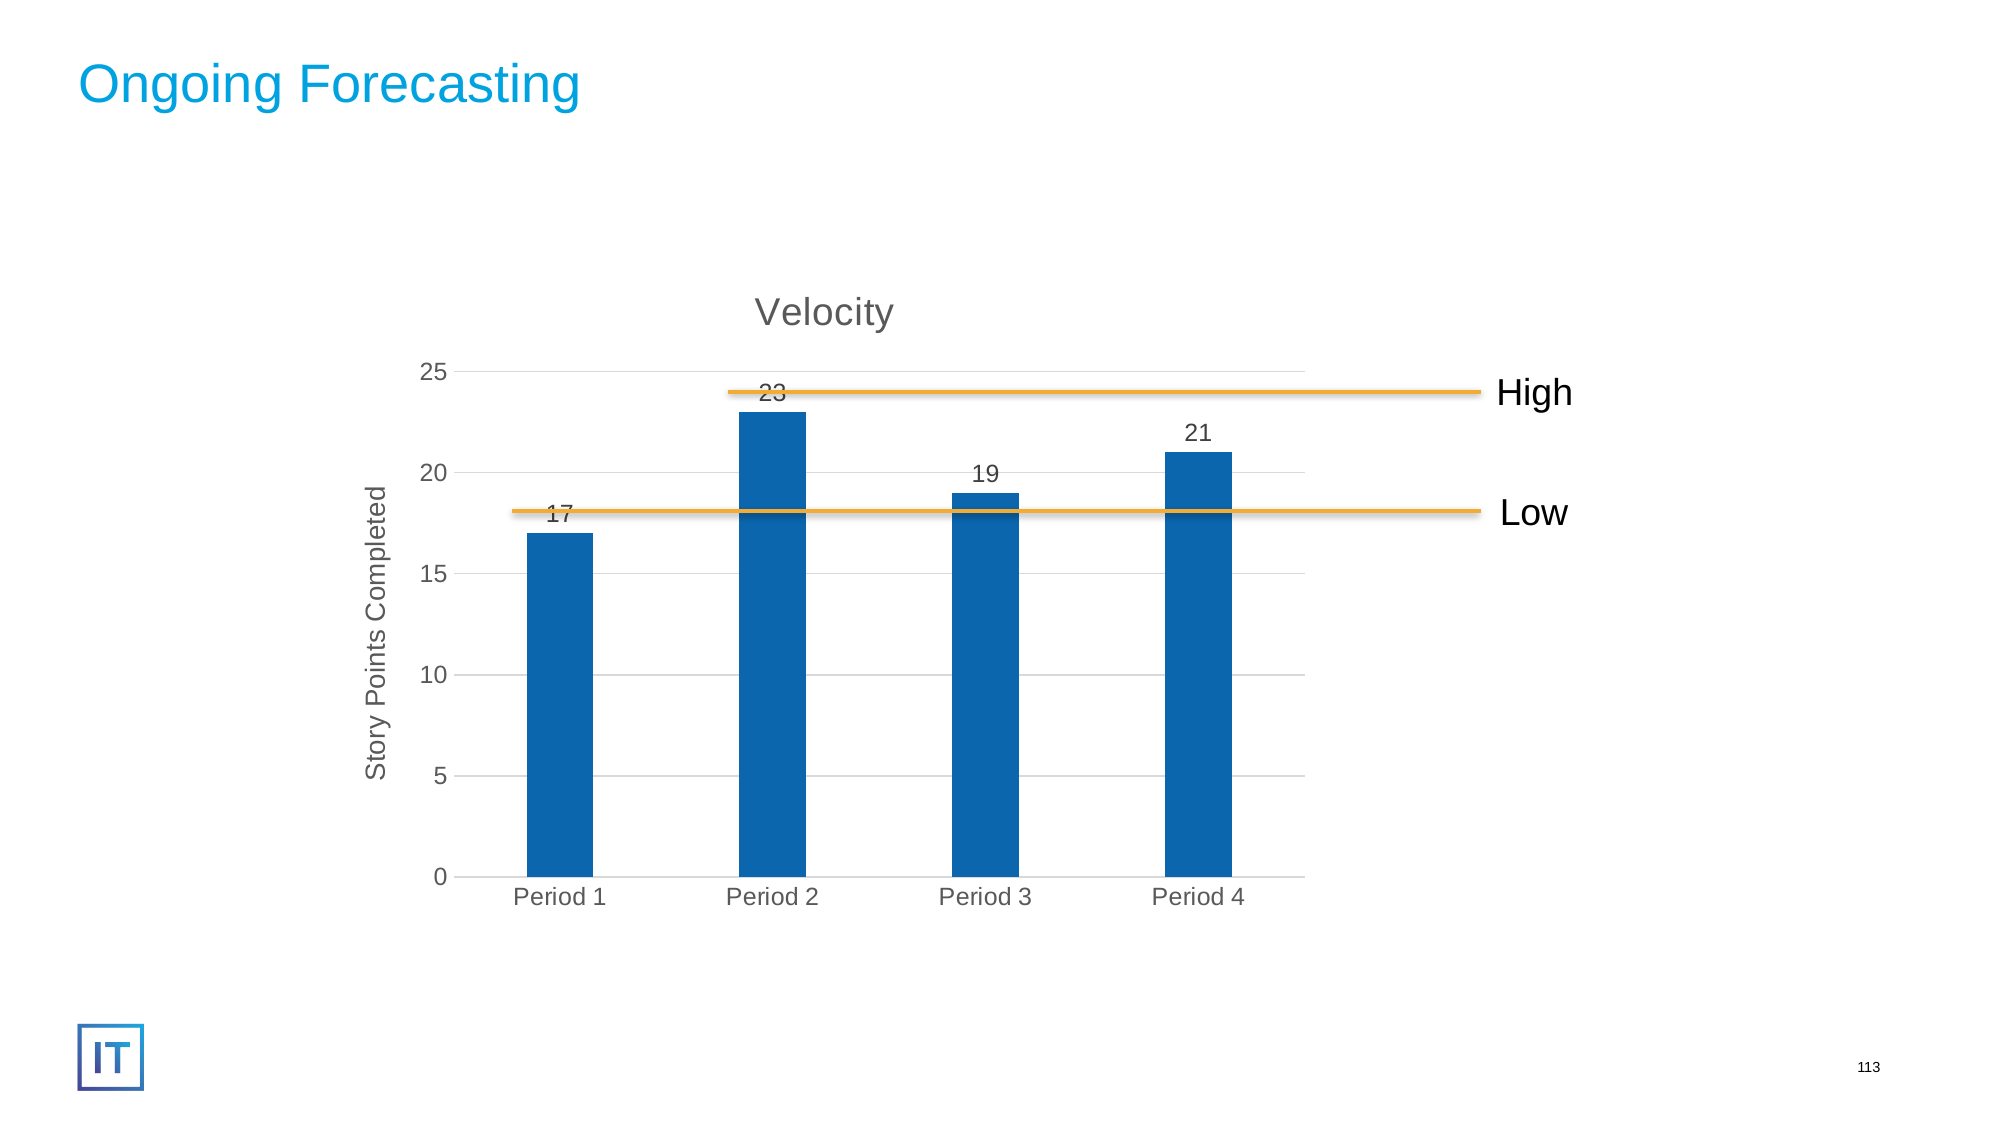

# Ongoing Forecasting

### Chart:

| Category | Velocity |
|---|---|
| Period 1 | 17.0 |
| Period 2 | 23.0 |
| Period 3 | 19.0 |
| Period 4 | 21.0 |
High
Low
113